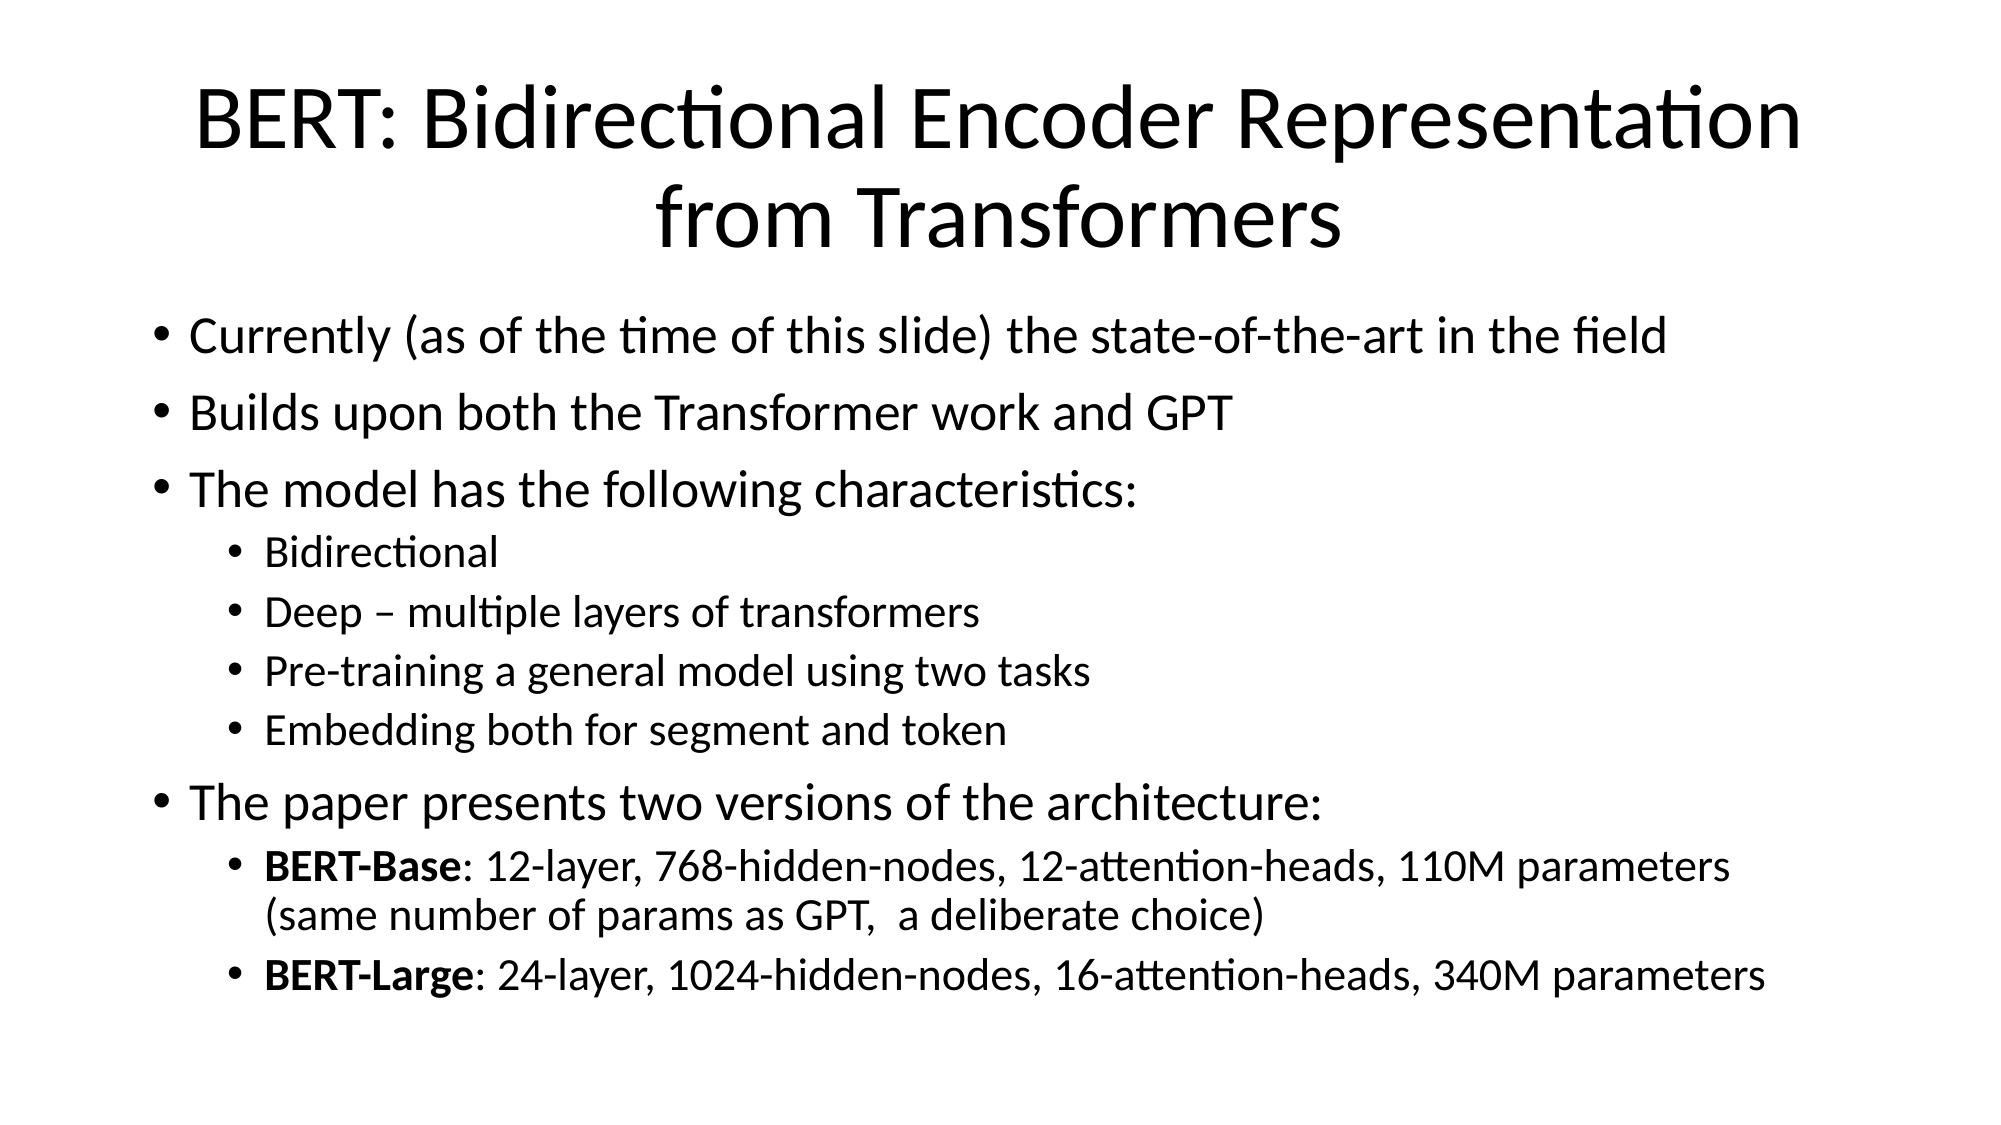

# BERT: Bidirectional Encoder Representation from Transformers
Currently (as of the time of this slide) the state-of-the-art in the field
Builds upon both the Transformer work and GPT
The model has the following characteristics:
Bidirectional
Deep – multiple layers of transformers
Pre-training a general model using two tasks
Embedding both for segment and token
The paper presents two versions of the architecture:
BERT-Base: 12-layer, 768-hidden-nodes, 12-attention-heads, 110M parameters (same number of params as GPT,  a deliberate choice)
BERT-Large: 24-layer, 1024-hidden-nodes, 16-attention-heads, 340M parameters